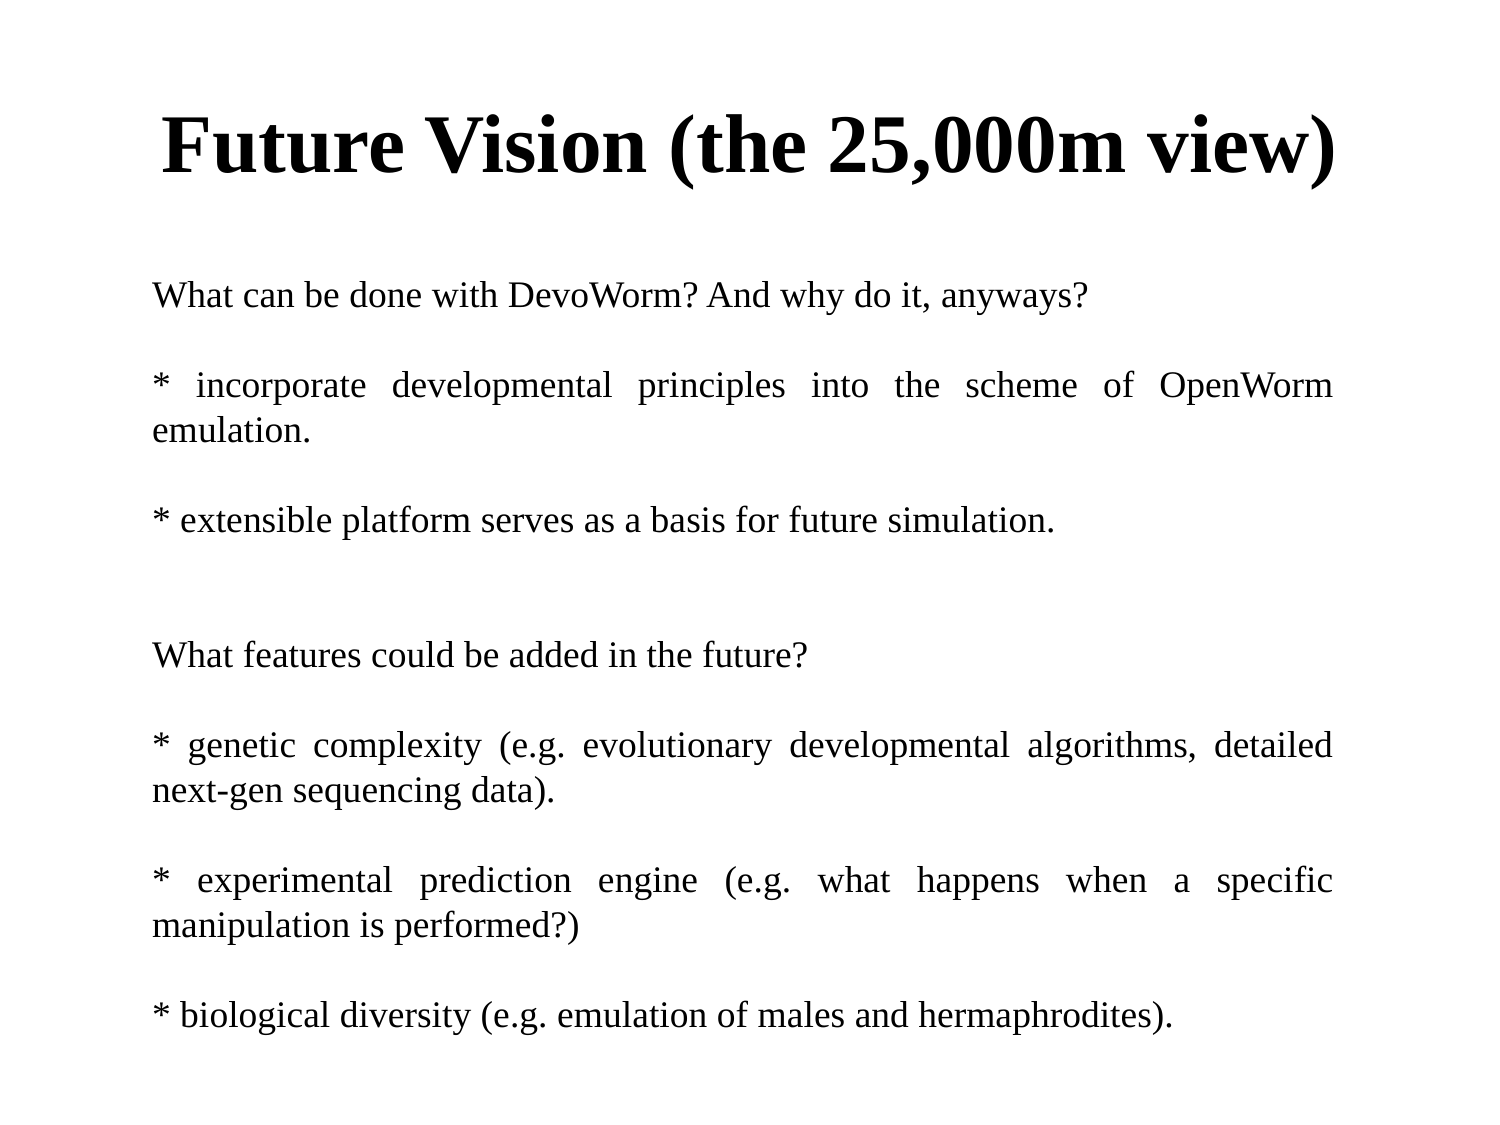

# Future Vision (the 25,000m view)
What can be done with DevoWorm? And why do it, anyways?

* incorporate developmental principles into the scheme of OpenWorm emulation.

* extensible platform serves as a basis for future simulation.

What features could be added in the future?

* genetic complexity (e.g. evolutionary developmental algorithms, detailed next-gen sequencing data).

* experimental prediction engine (e.g. what happens when a specific manipulation is performed?)

* biological diversity (e.g. emulation of males and hermaphrodites).